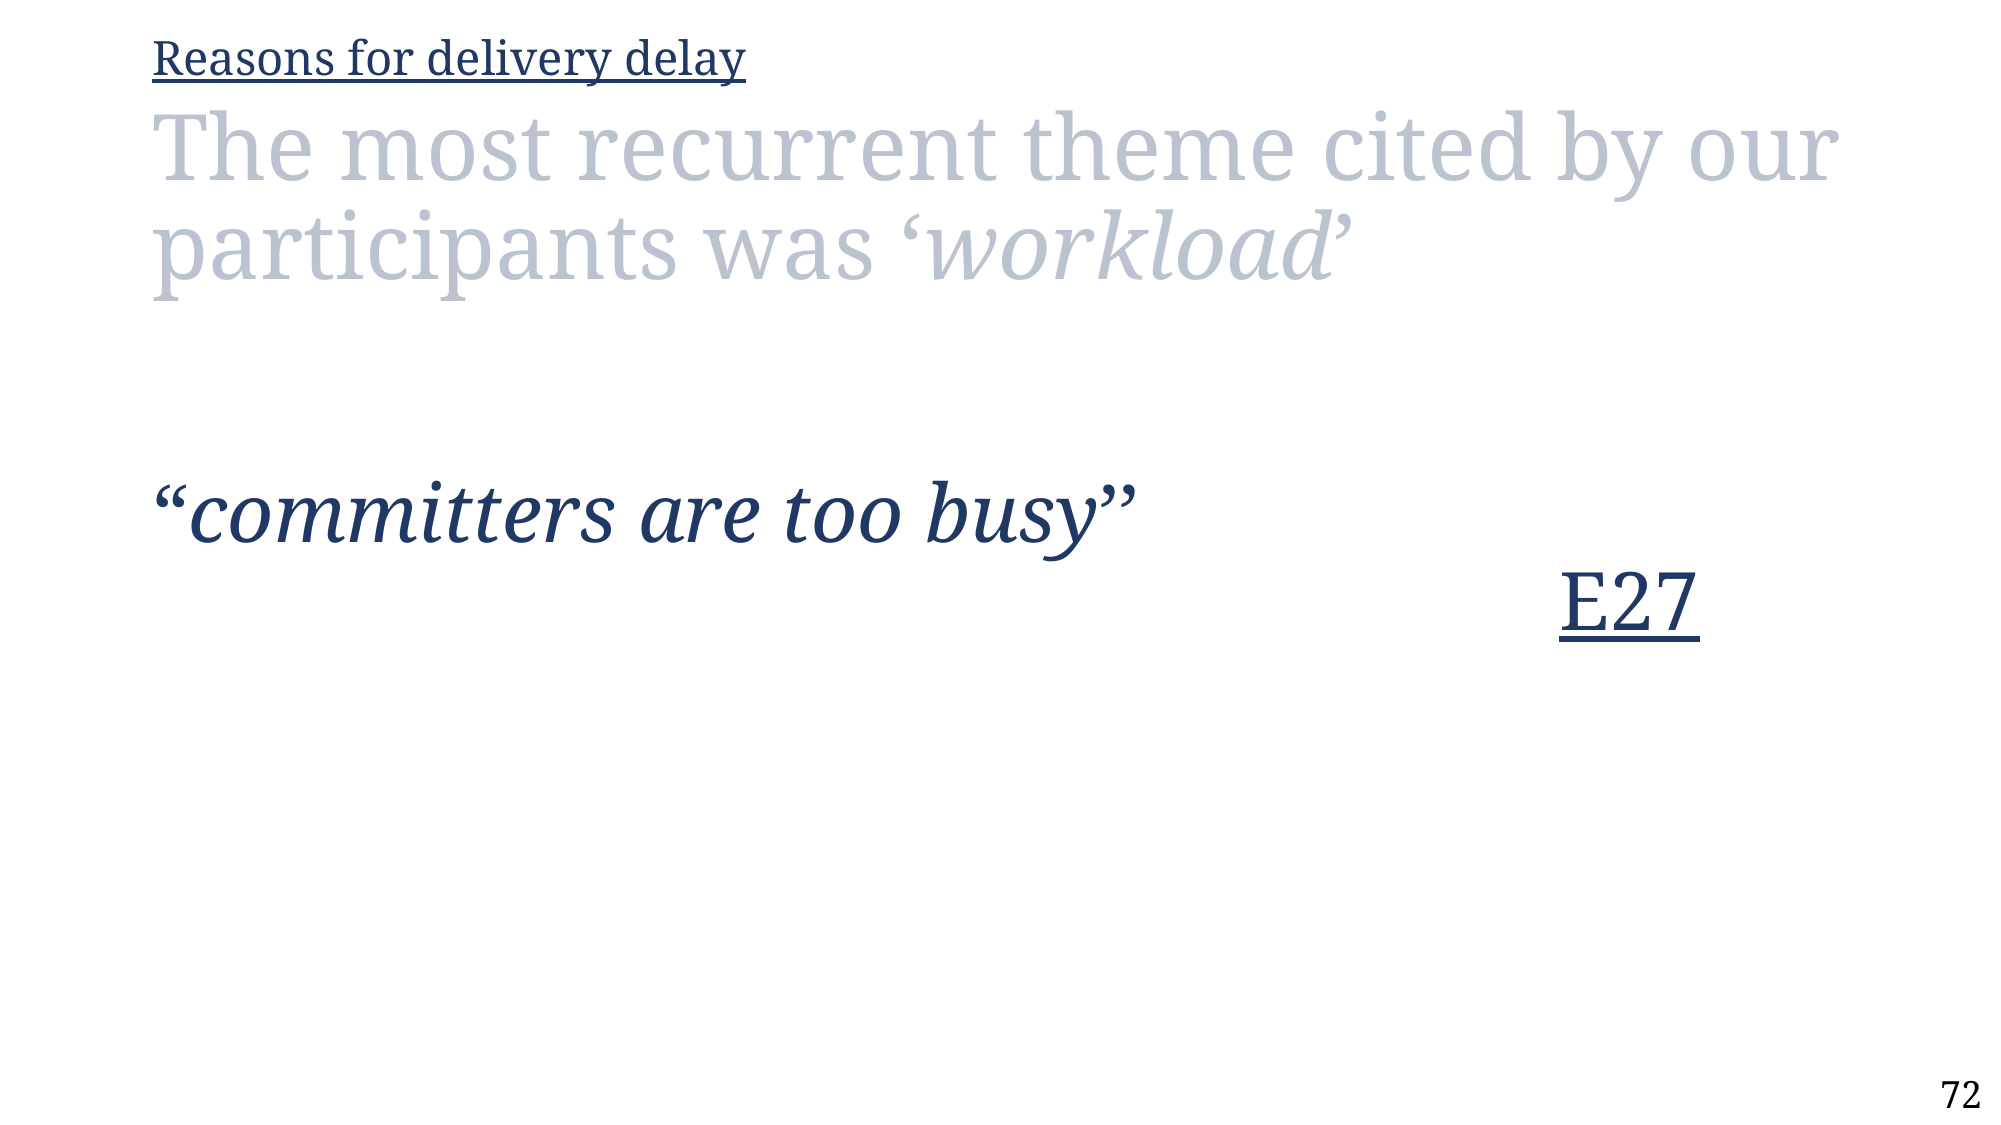

Reasons for delivery delay
# The most recurrent theme cited by our participants was ‘workload’
“committers are too busy’’
                                                                   E27
72